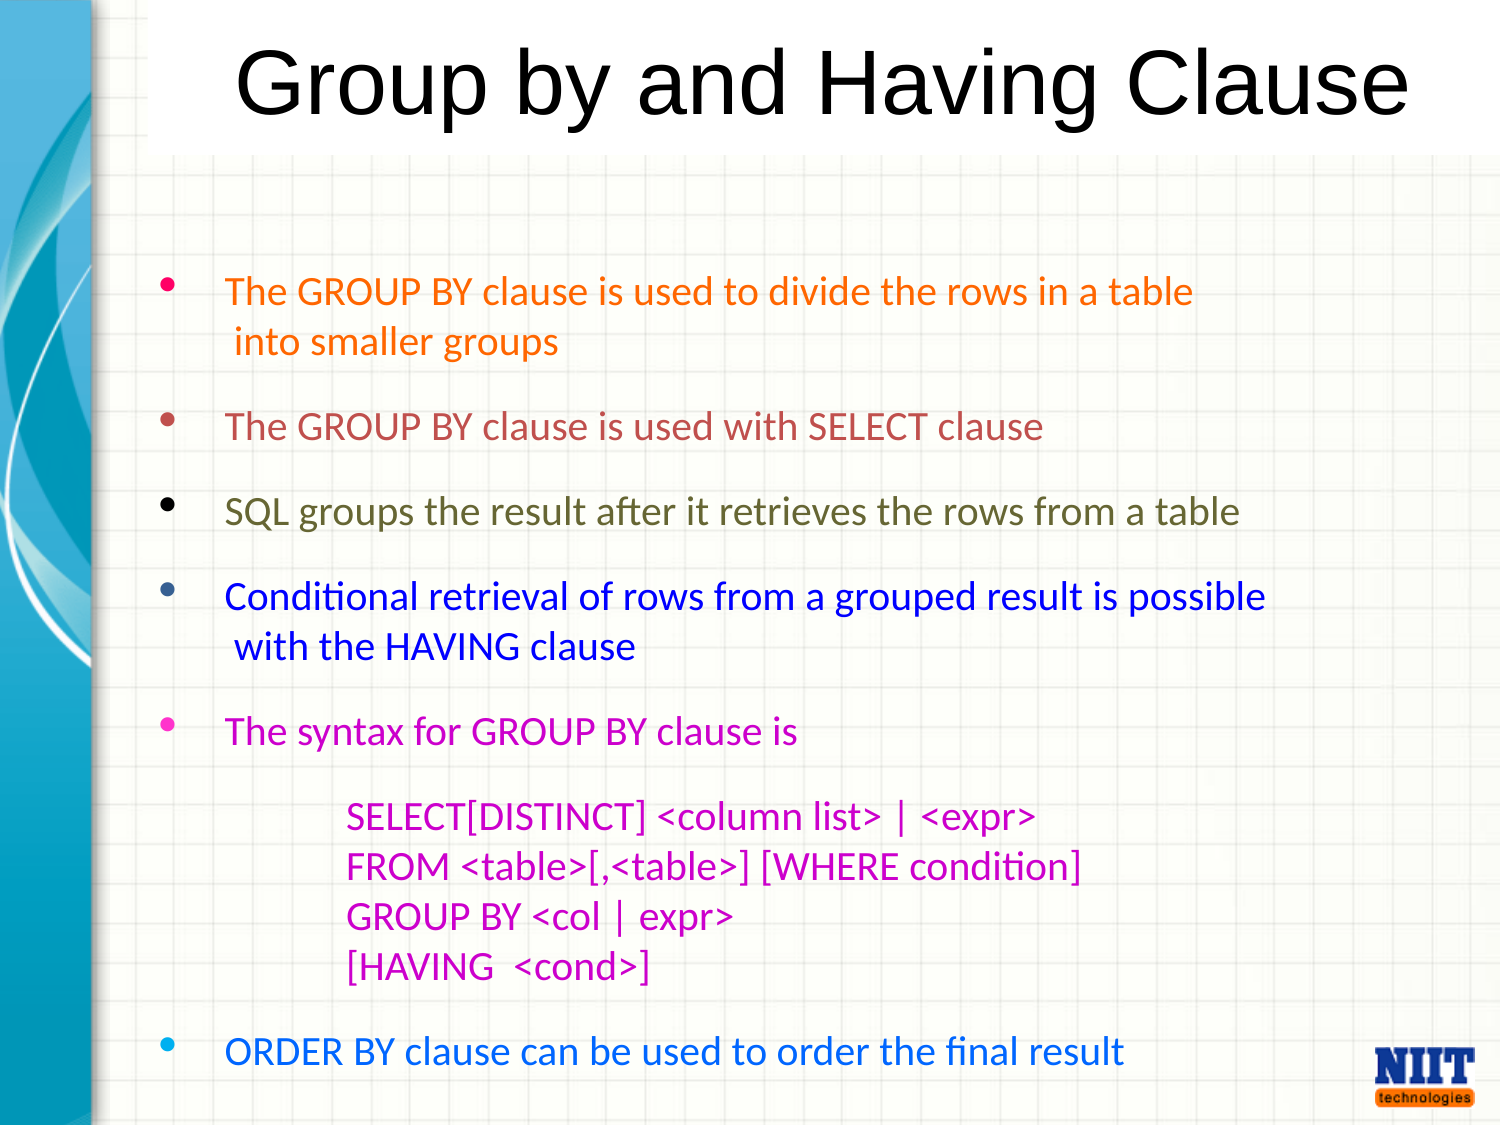

Group by and Having Clause

   The GROUP BY clause is used to divide the rows in a table
    into smaller groups

   The GROUP BY clause is used with SELECT clause

   SQL groups the result after it retrieves the rows from a table

   Conditional retrieval of rows from a grouped result is possible
    with the HAVING clause

   The syntax for GROUP BY clause is

	SELECT[DISTINCT] <column list> | <expr>
	FROM <table>[,<table>] [WHERE condition]
	GROUP BY <col | expr>
	[HAVING  <cond>]

   ORDER BY clause can be used to order the final result